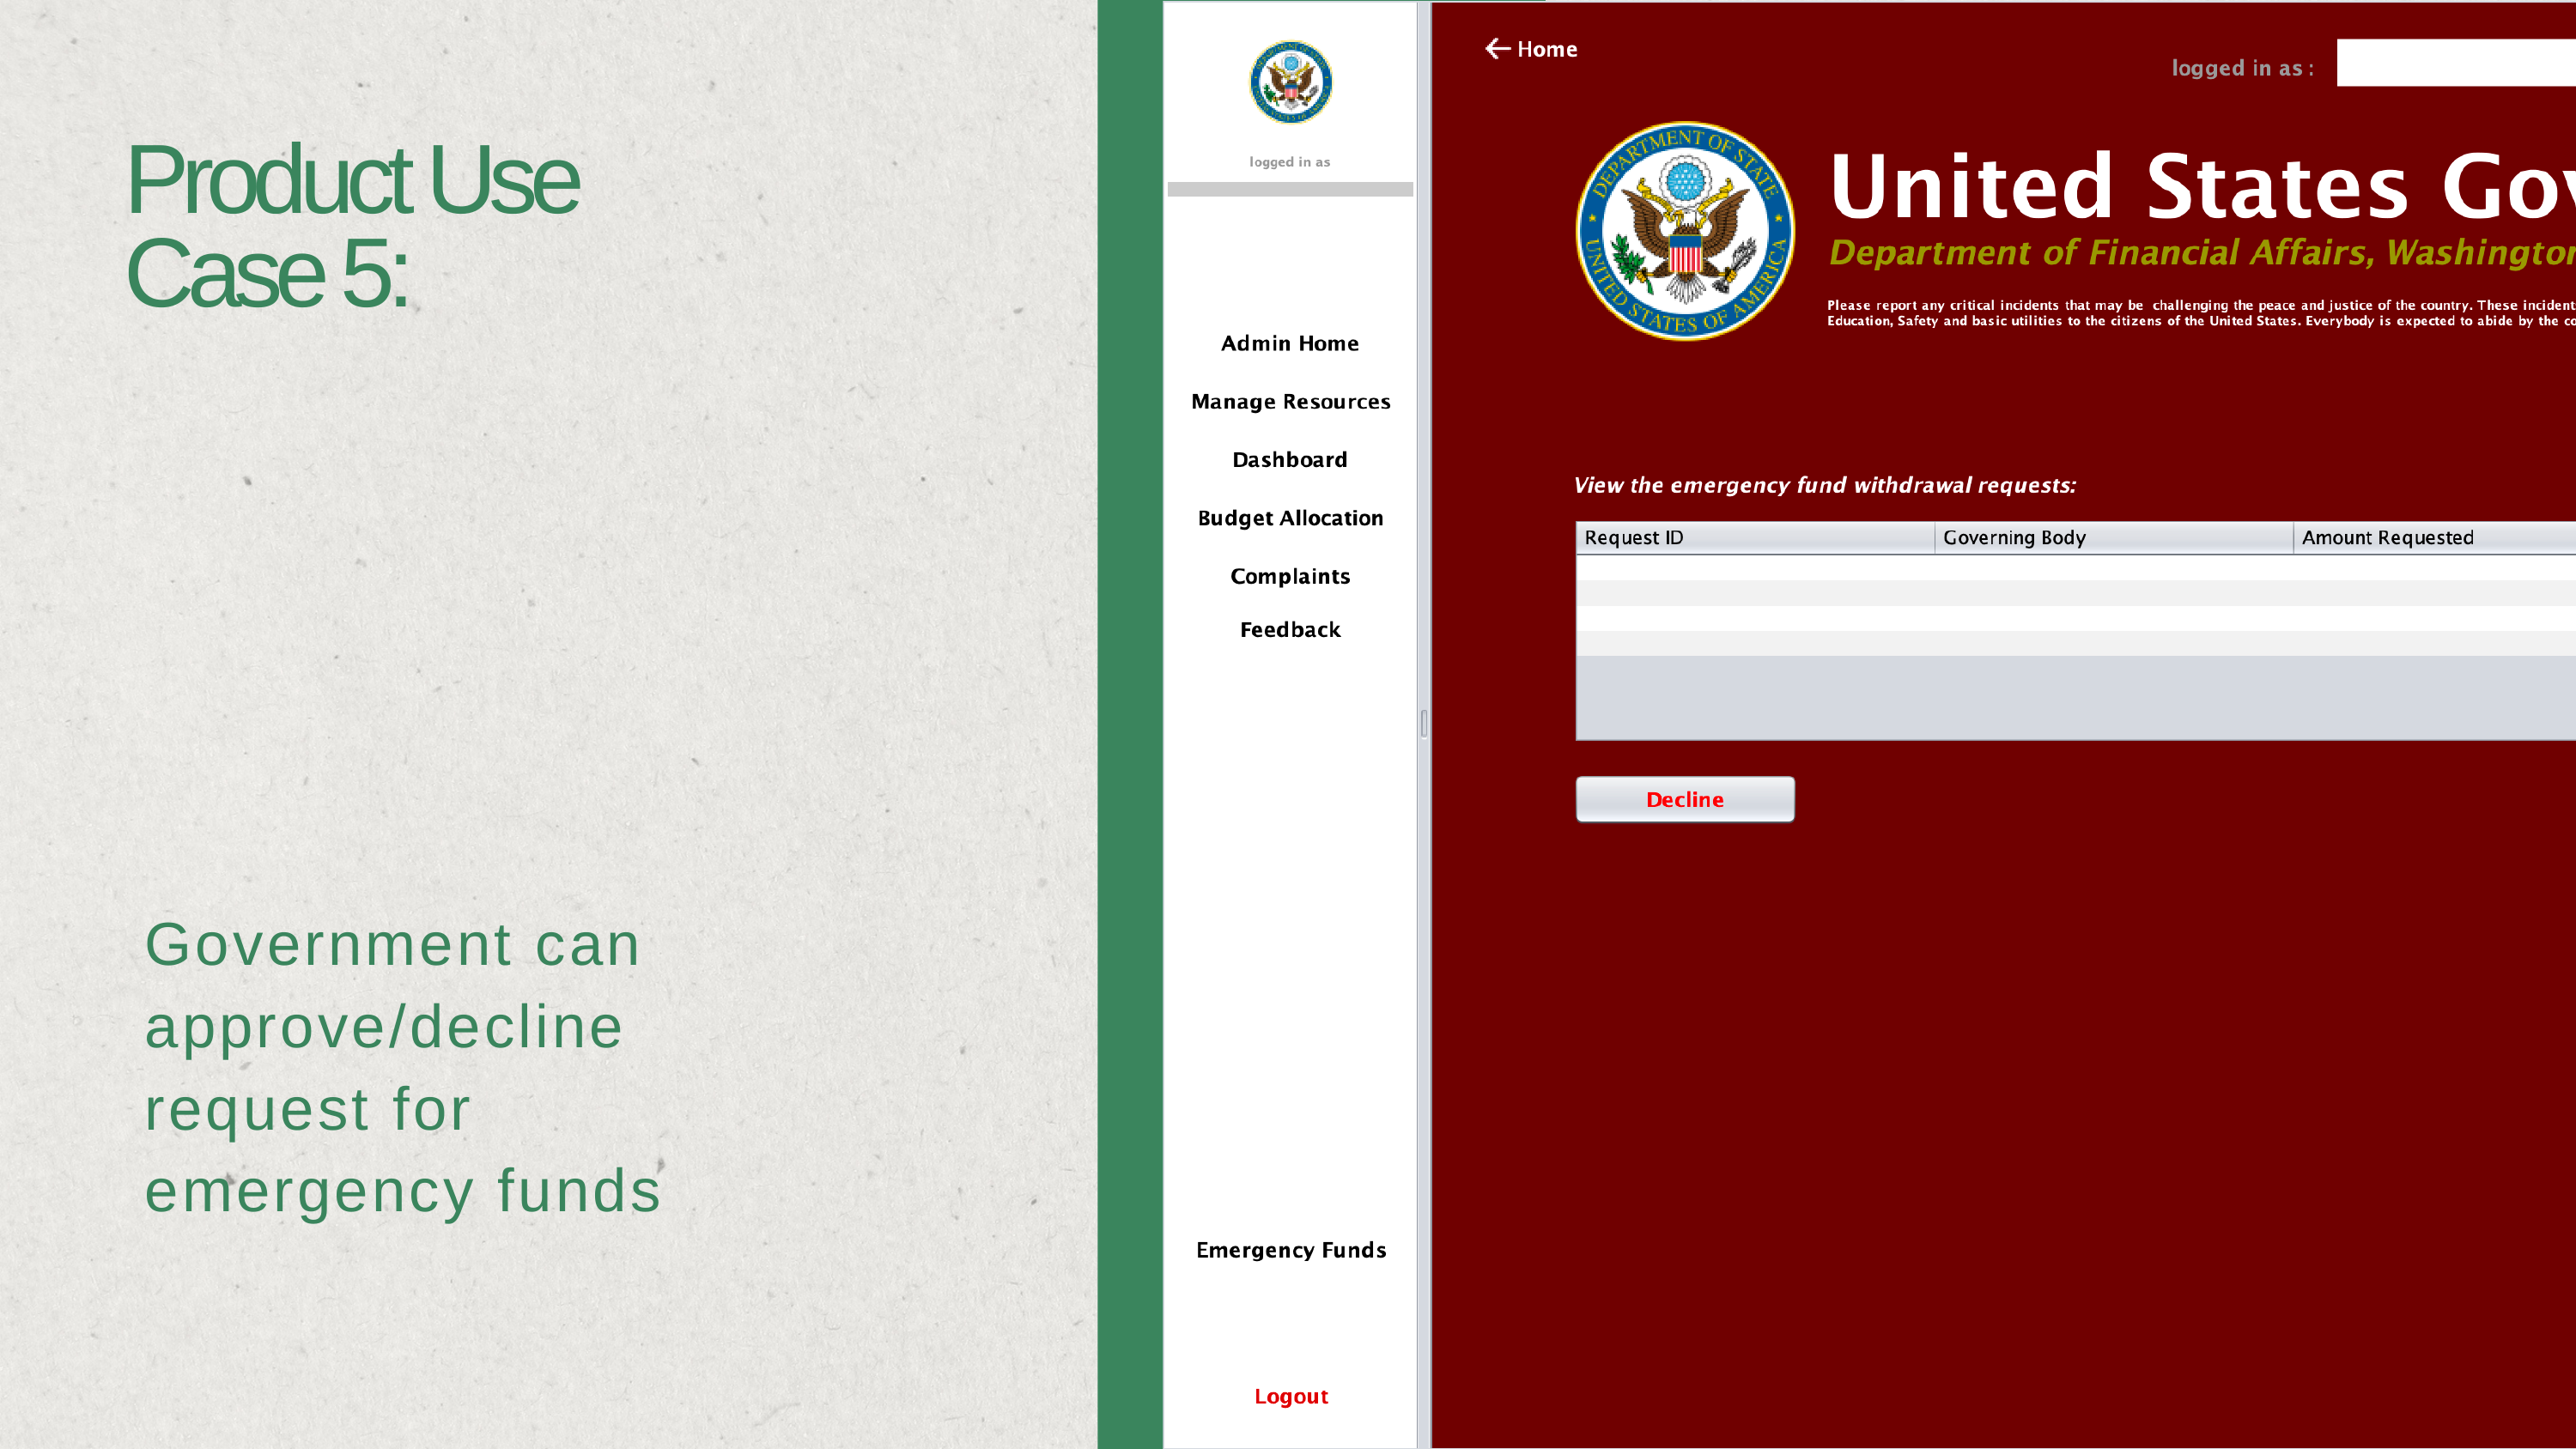

Product Use Case 5:
Government can approve/decline request for emergency funds